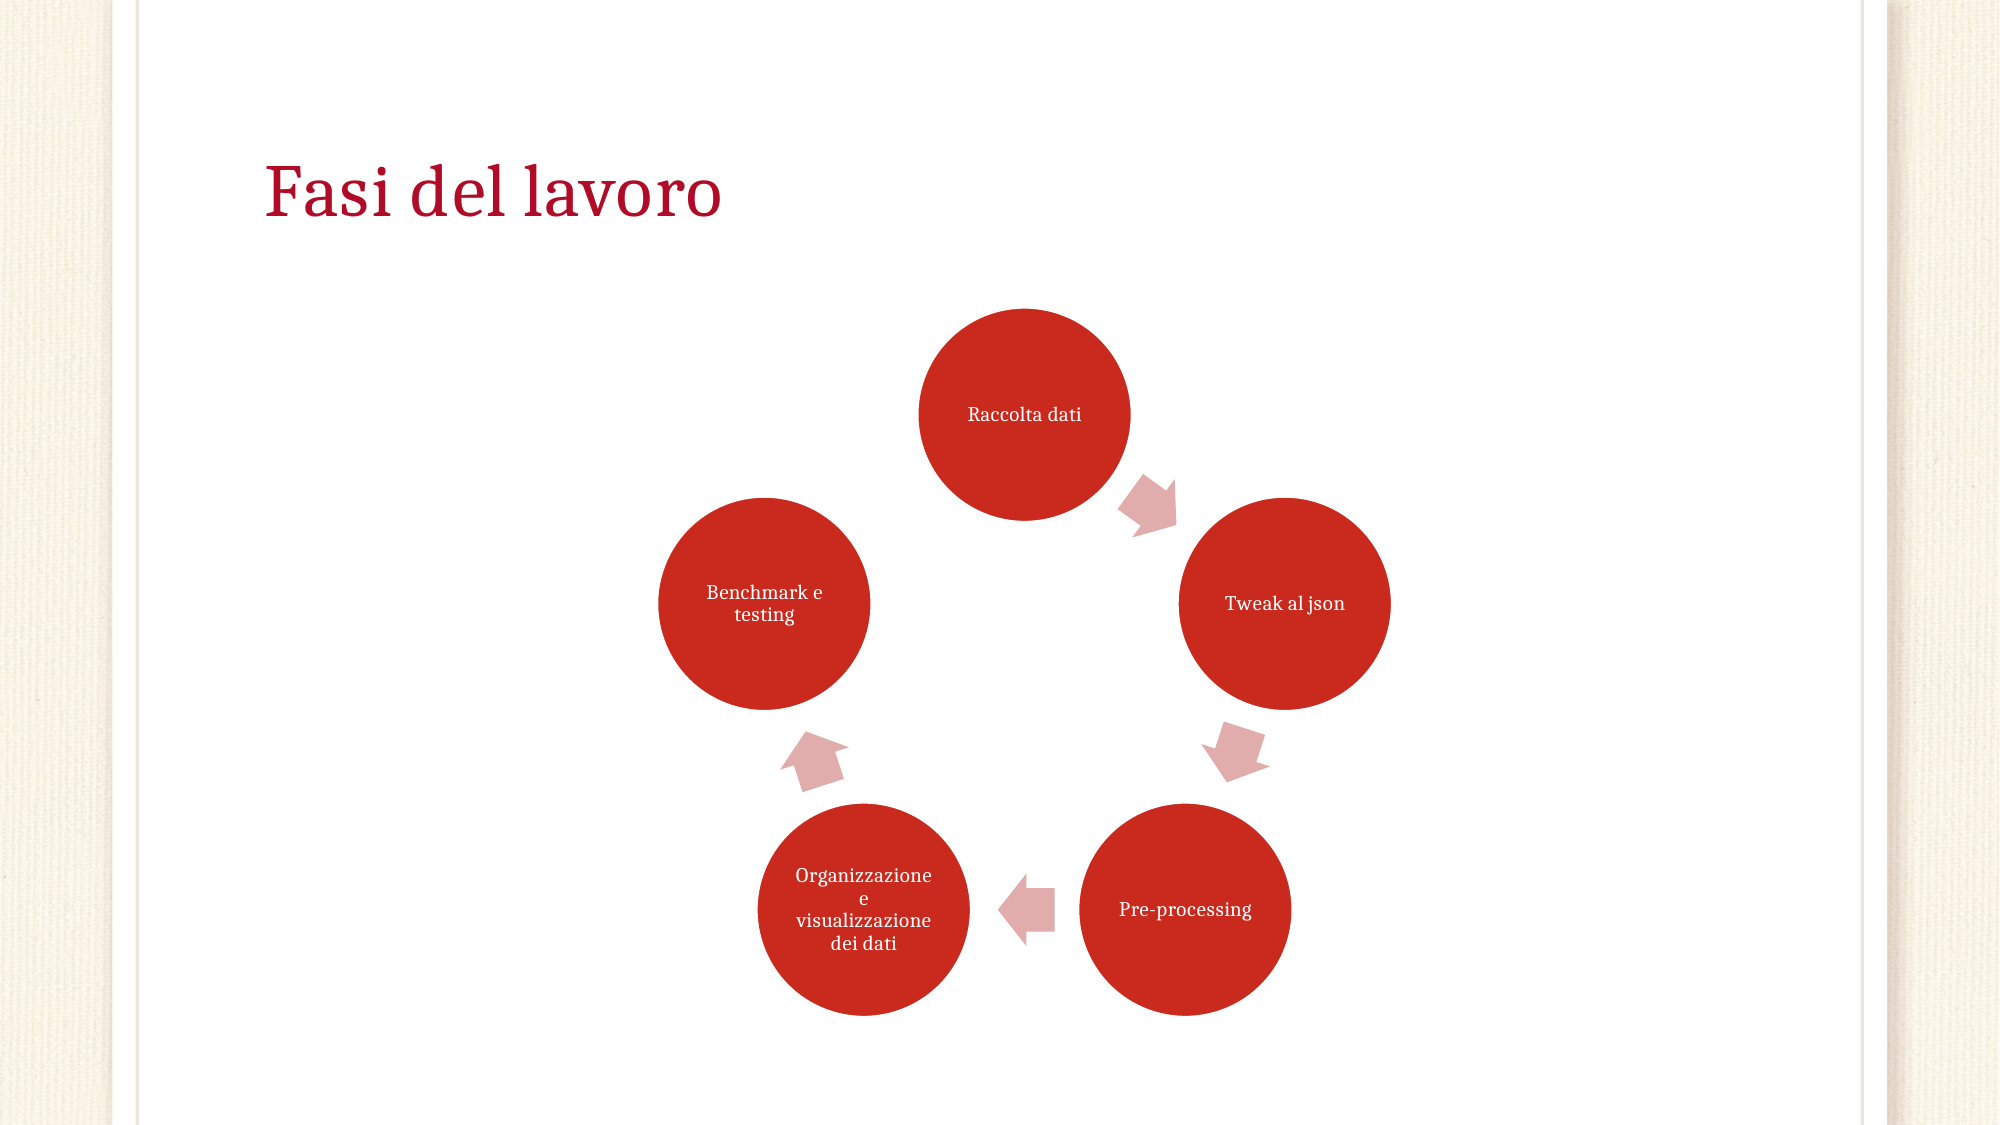

# Fasi del lavoro
Raccolta dati

Tweak al json

Pre-processing

Organizzazione e visualizzazione dei dati

Benchmark e testing